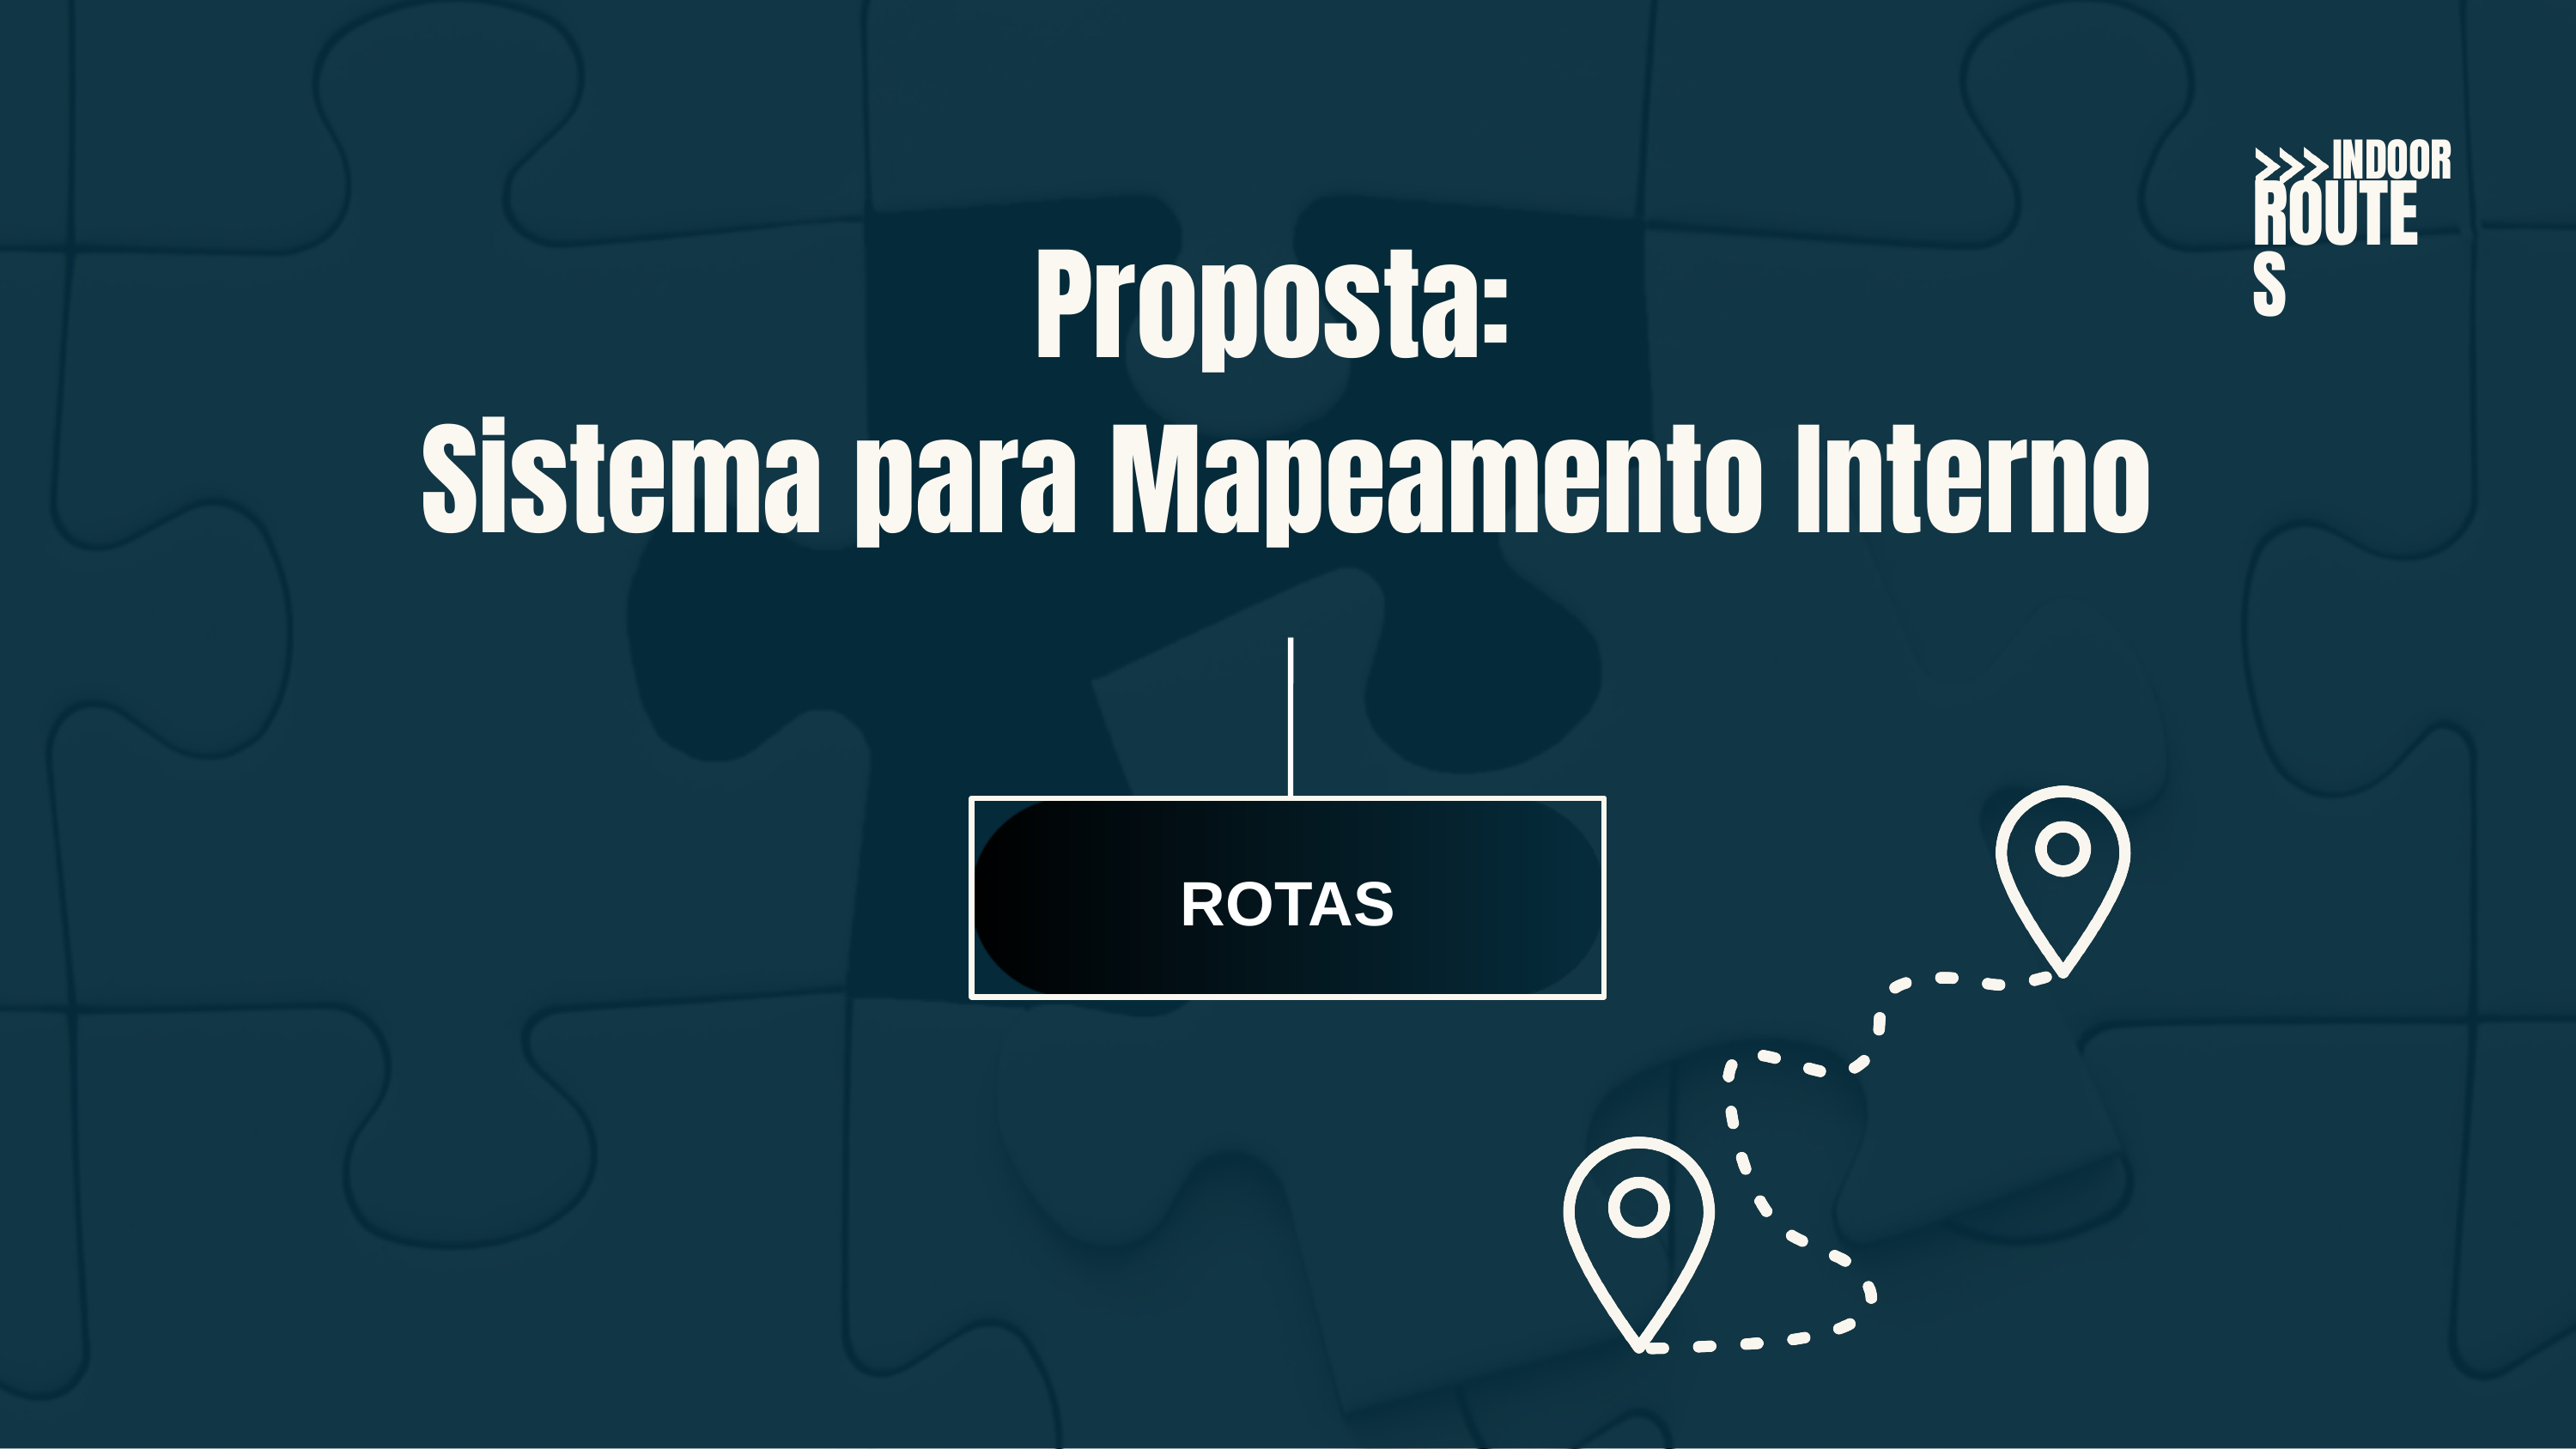

INDOOR
ROUTES
Proposta:
Sistema para Mapeamento Interno

ROTAS